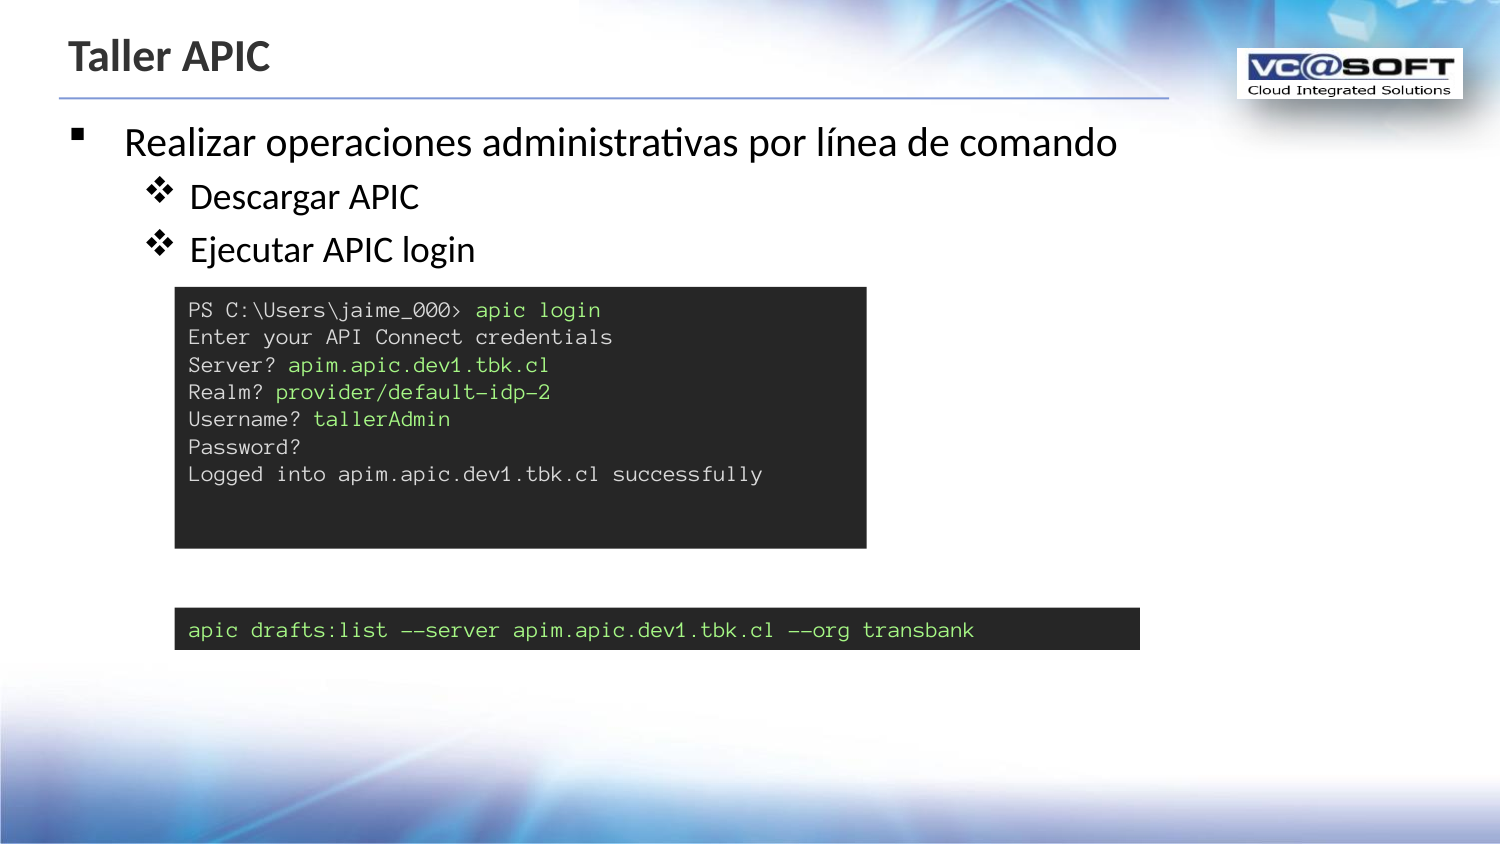

# Taller APIC
Realizar operaciones administrativas por línea de comando
Descargar APIC
Ejecutar APIC login
PS C:\Users\jaime_000> apic login
Enter your API Connect credentials
Server? apim.apic.dev1.tbk.cl
Realm? provider/default-idp-2
Username? tallerAdmin
Password?
Logged into apim.apic.dev1.tbk.cl successfully

apic drafts:list --server apim.apic.dev1.tbk.cl --org transbank